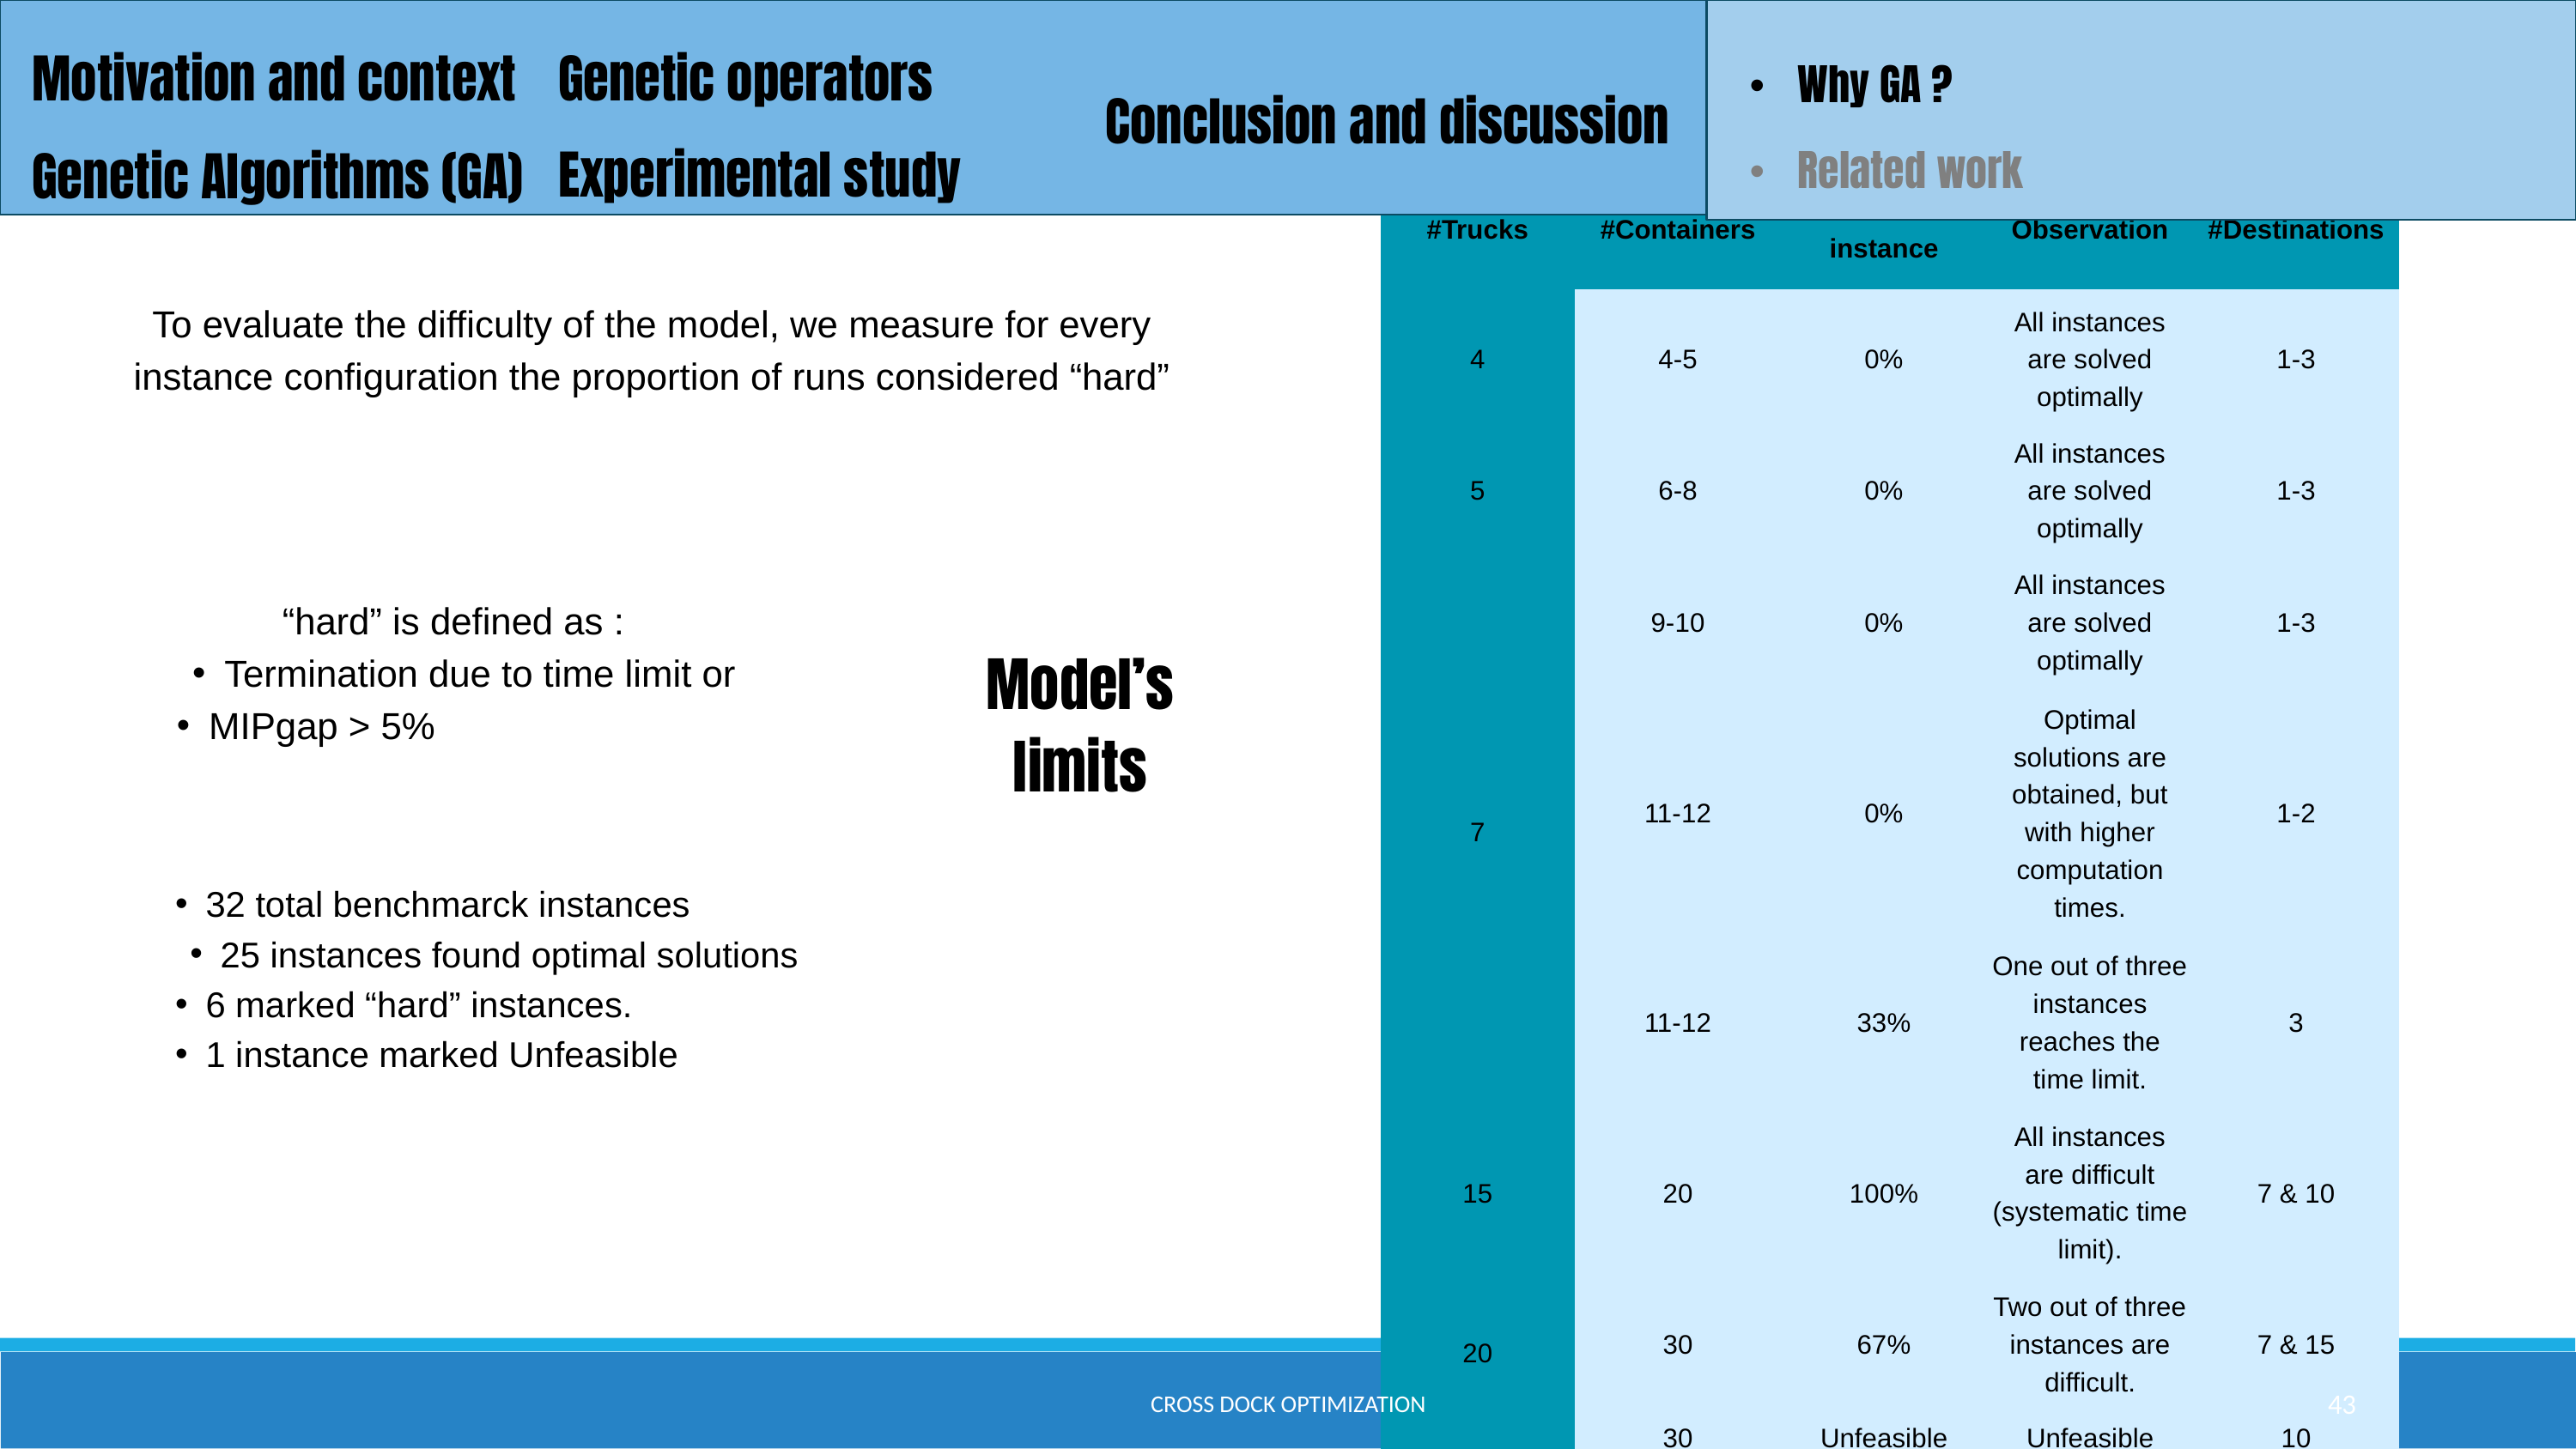

Motivation and context
Genetic operators
Why GA ?
Conclusion and discussion
Related work
Genetic Algorithms (GA)
Experimental study
| #Trucks | #Containers | %hard instance | Observation | #Destinations |
| --- | --- | --- | --- | --- |
| 4 | 4-5 | 0% | All instances are solved optimally | 1-3 |
| 5 | 6-8 | 0% | All instances are solved optimally | 1-3 |
| 7 | 9-10 | 0% | All instances are solved optimally | 1-3 |
| 7 | 11-12 | 0% | Optimal solutions are obtained, but with higher computation times. | 1-2 |
| 7 | 11-12 | 33% | One out of three instances reaches the time limit. | 3 |
| 15 | 20 | 100% | All instances are difficult (systematic time limit). | 7 & 10 |
| 20 | 30 | 67% | Two out of three instances are difficult. | 7 & 15 |
| 20 | 30 | Unfeasible | Unfeasible | 10 |
To evaluate the difficulty of the model, we measure for every instance configuration the proportion of runs considered “hard”

“hard” is defined as :
Termination due to time limit or
MIPgap > 5%
Model’s limits
32 total benchmarck instances
25 instances found optimal solutions
6 marked “hard” instances.
1 instance marked Unfeasible
Cross dock optimization
43